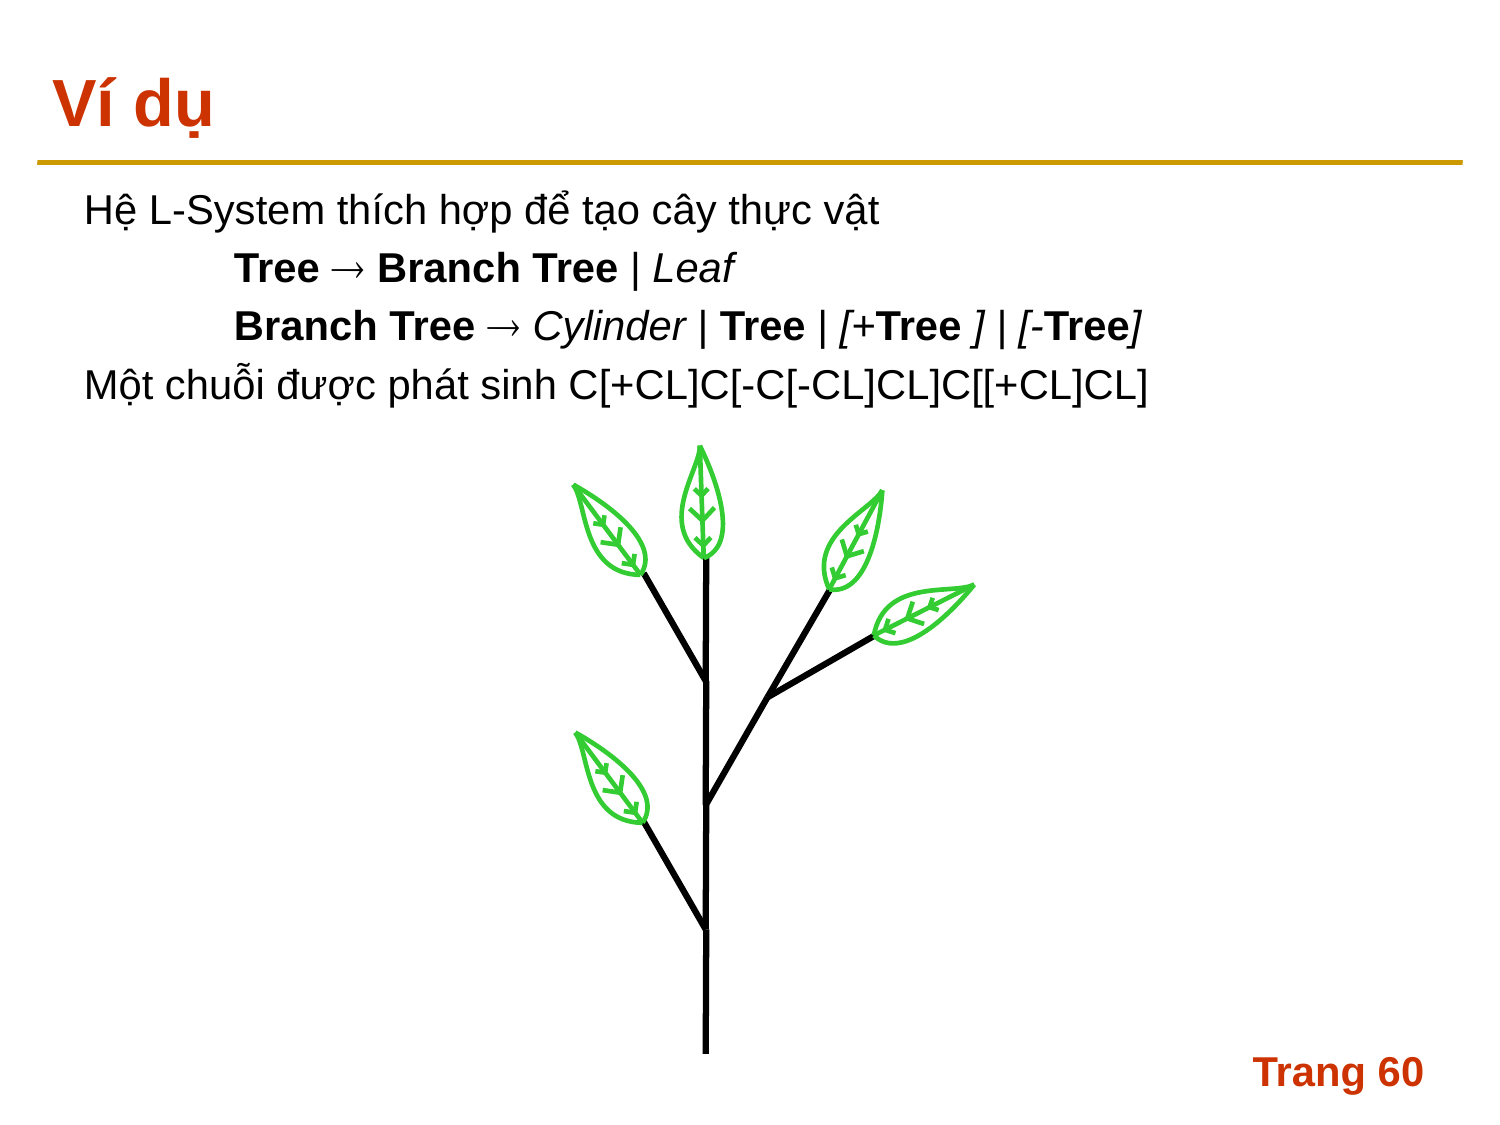

# Ví dụ
Hệ L-System thích hợp để tạo cây thực vật
	Tree → Branch Tree | Leaf
	Branch Tree → Cylinder | Tree | [+Tree ] | [-Tree]
Một chuỗi được phát sinh C[+CL]C[-C[-CL]CL]C[[+CL]CL]

Trang 60